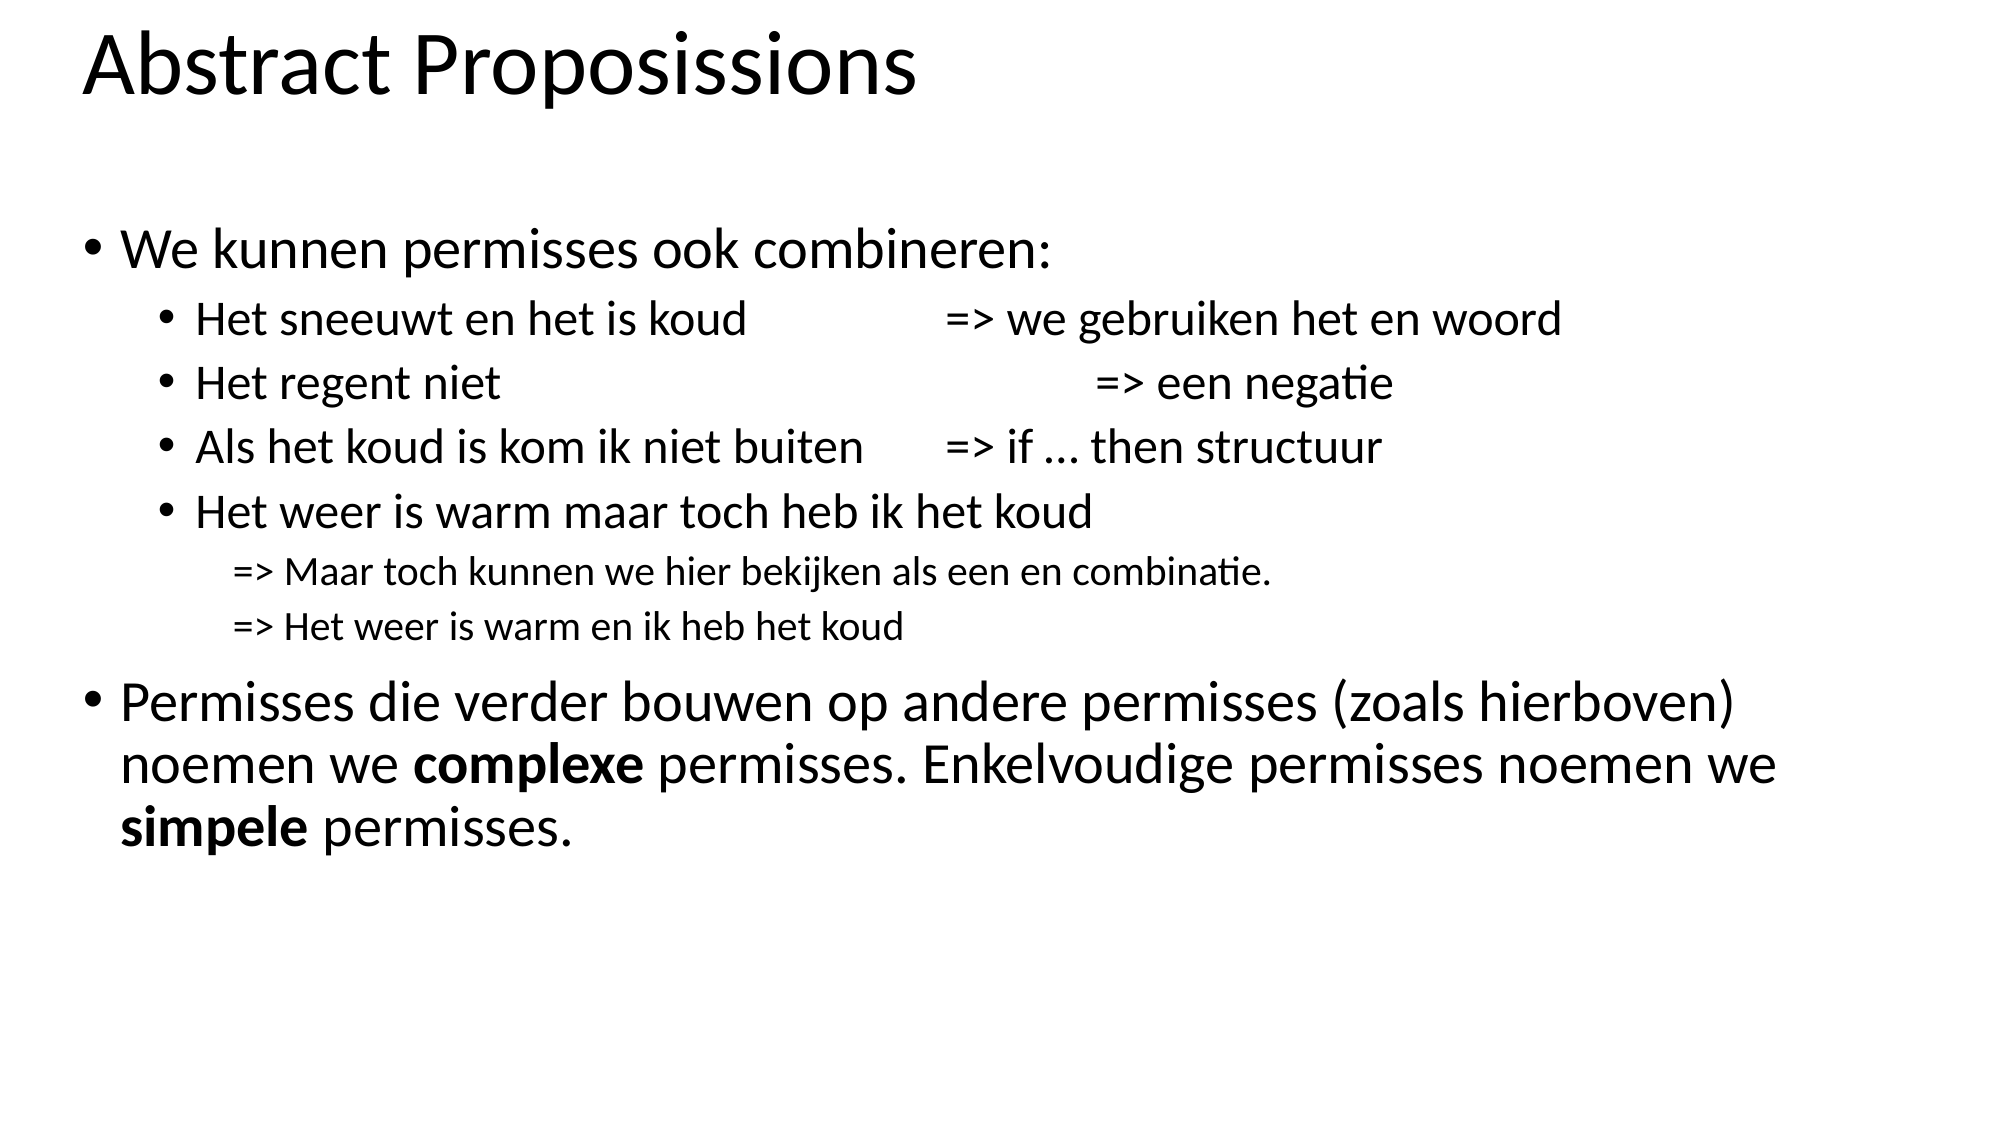

# Abstract Proposissions
We kunnen permisses ook combineren:
Het sneeuwt en het is koud		=> we gebruiken het en woord
Het regent niet				=> een negatie
Als het koud is kom ik niet buiten	=> if … then structuur
Het weer is warm maar toch heb ik het koud
=> Maar toch kunnen we hier bekijken als een en combinatie.
=> Het weer is warm en ik heb het koud
Permisses die verder bouwen op andere permisses (zoals hierboven) noemen we complexe permisses. Enkelvoudige permisses noemen we simpele permisses.